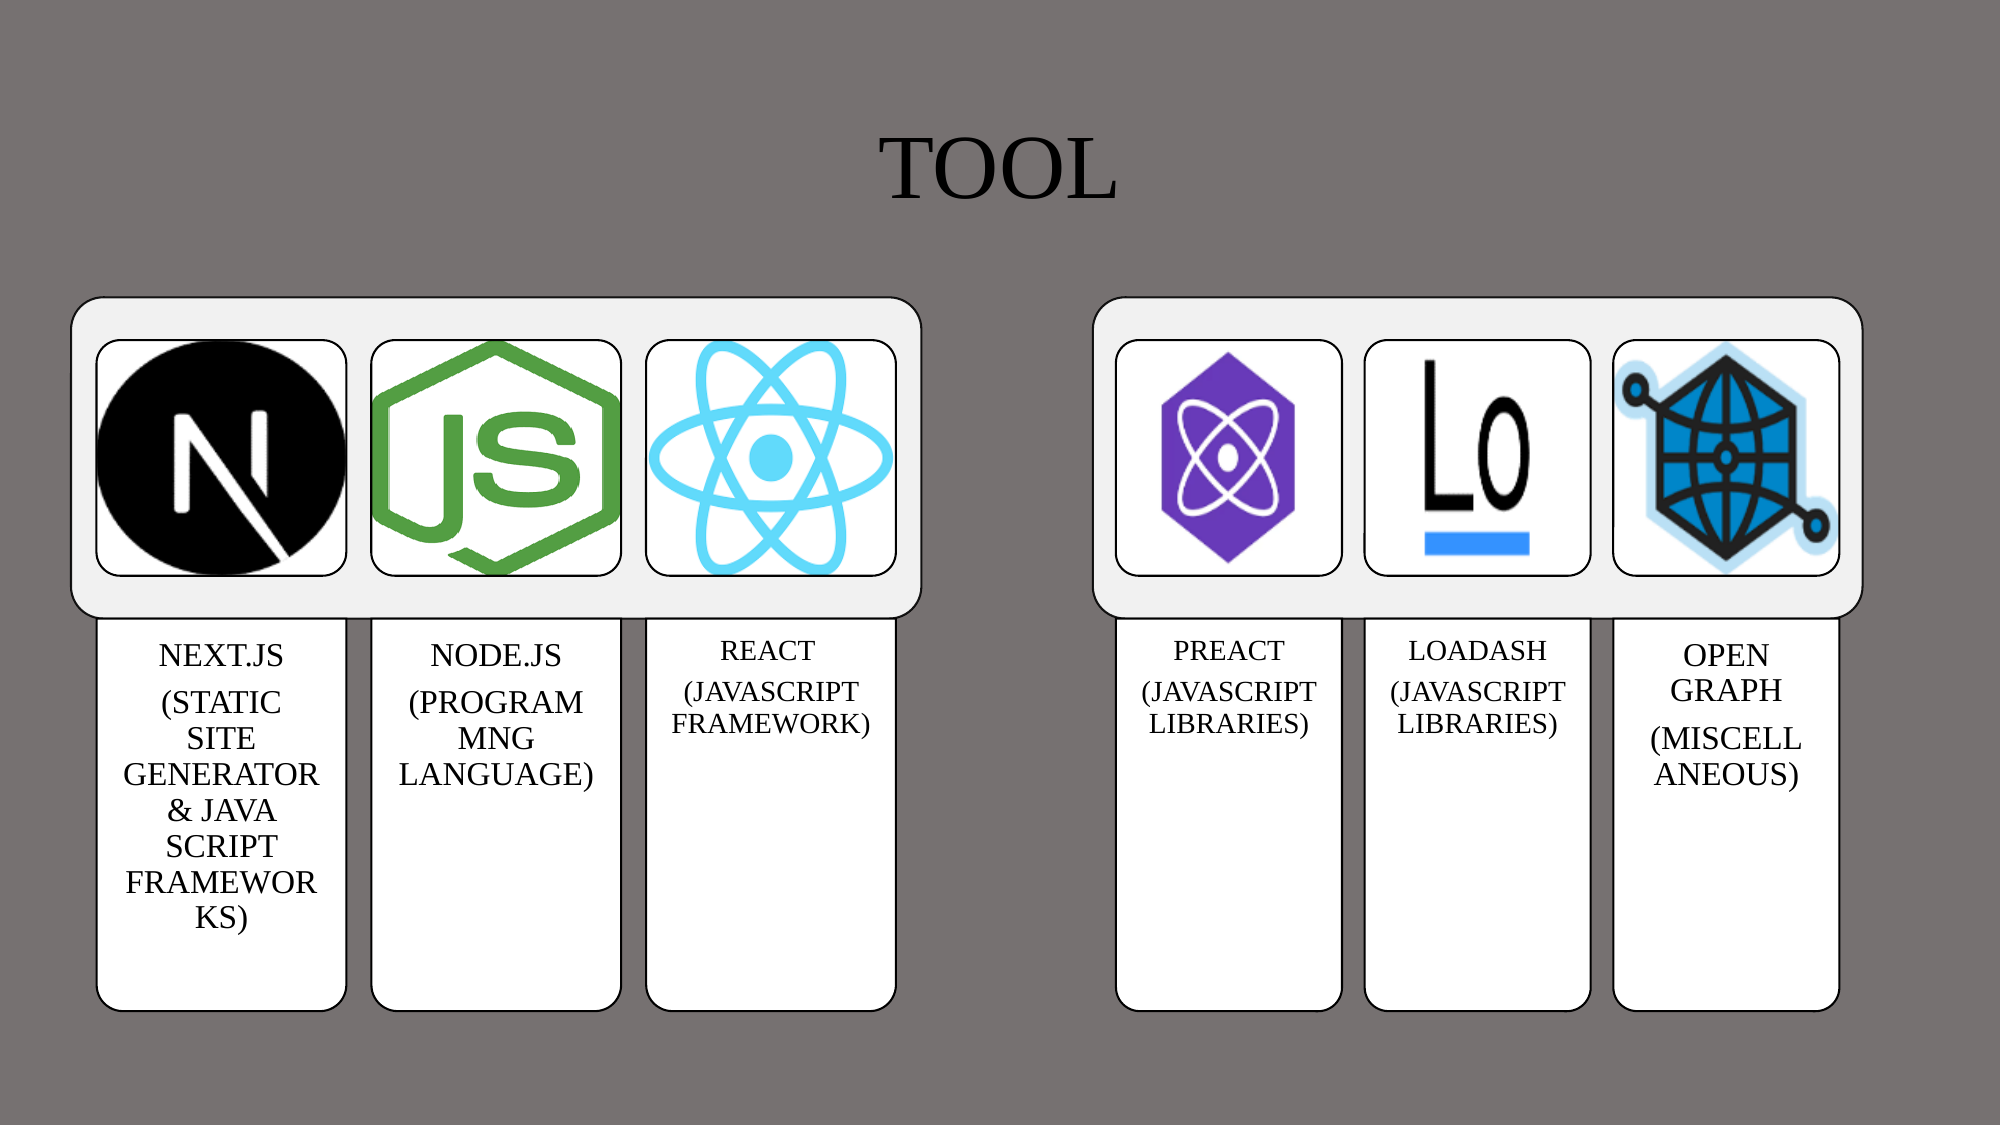

# TOOL
NEXT.JS
(STATIC SITE GENERATOR & JAVA SCRIPT FRAMEWORKS)
NODE.JS
(PROGRAMMNG LANGUAGE)
REACT
(JAVASCRIPT FRAMEWORK)
PREACT
(JAVASCRIPT LIBRARIES)
LOADASH
(JAVASCRIPT LIBRARIES)
OPEN GRAPH
(MISCELLANEOUS)